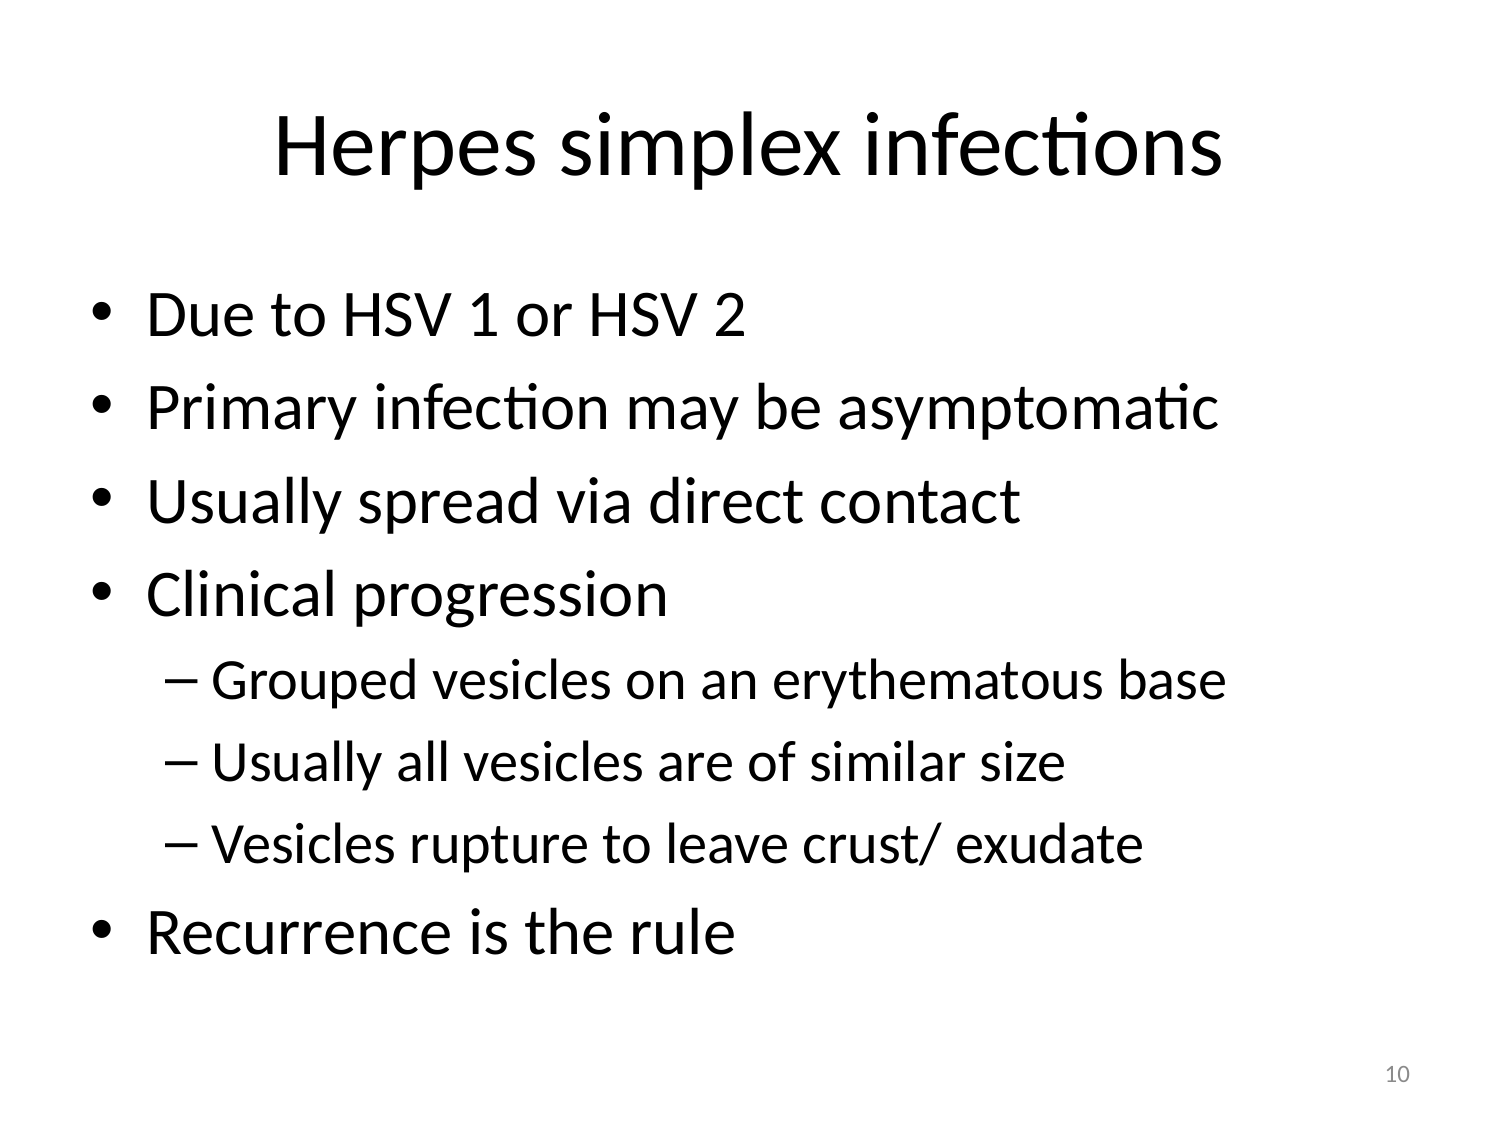

# Herpes simplex infections
Due to HSV 1 or HSV 2
Primary infection may be asymptomatic
Usually spread via direct contact
Clinical progression
Grouped vesicles on an erythematous base
Usually all vesicles are of similar size
Vesicles rupture to leave crust/ exudate
Recurrence is the rule

10